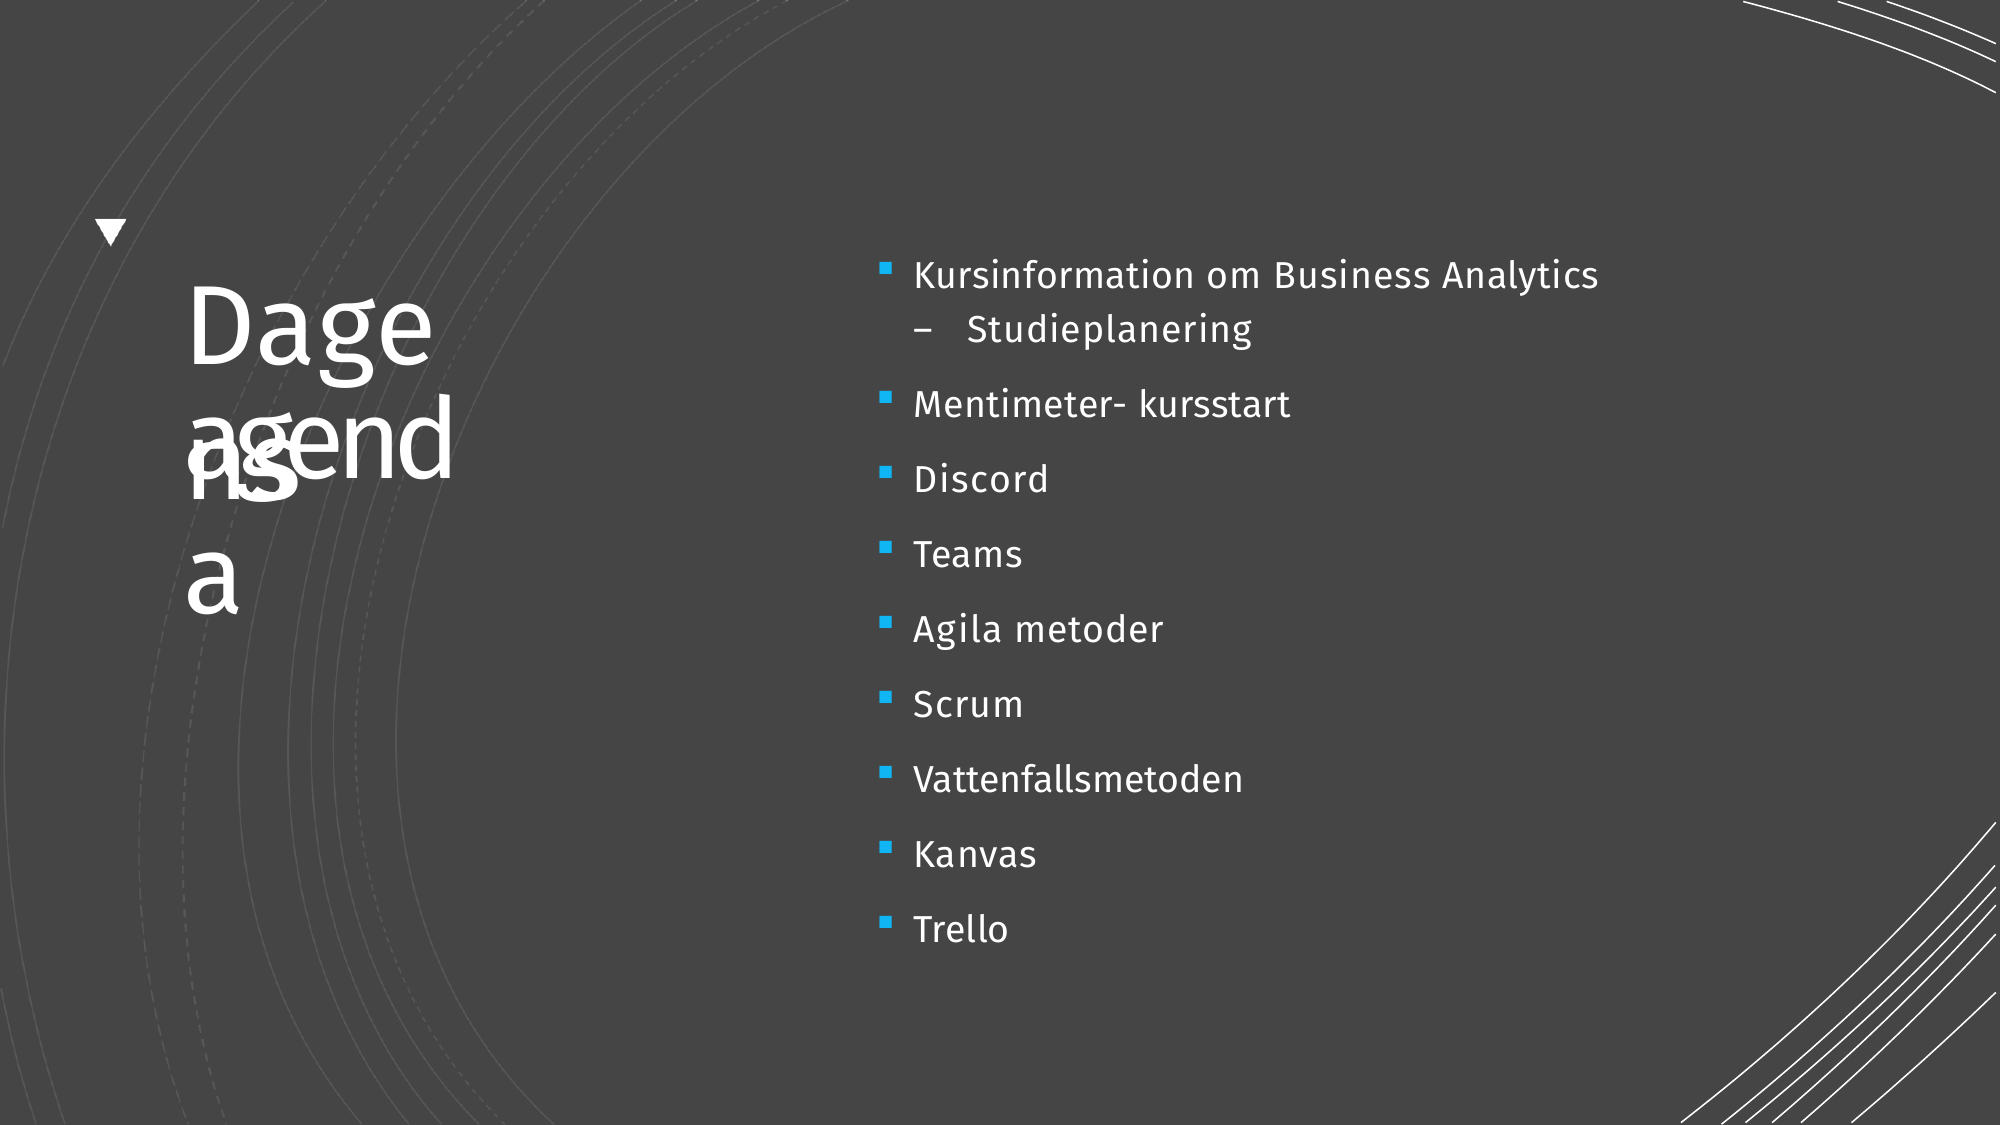

Kursinformation om Business Analytics –  Studieplanering
Mentimeter- kursstart
Discord
Teams
Agila metoder
Scrum
Vattenfallsmetoden
Kanvas
Trello
Dagens
agenda